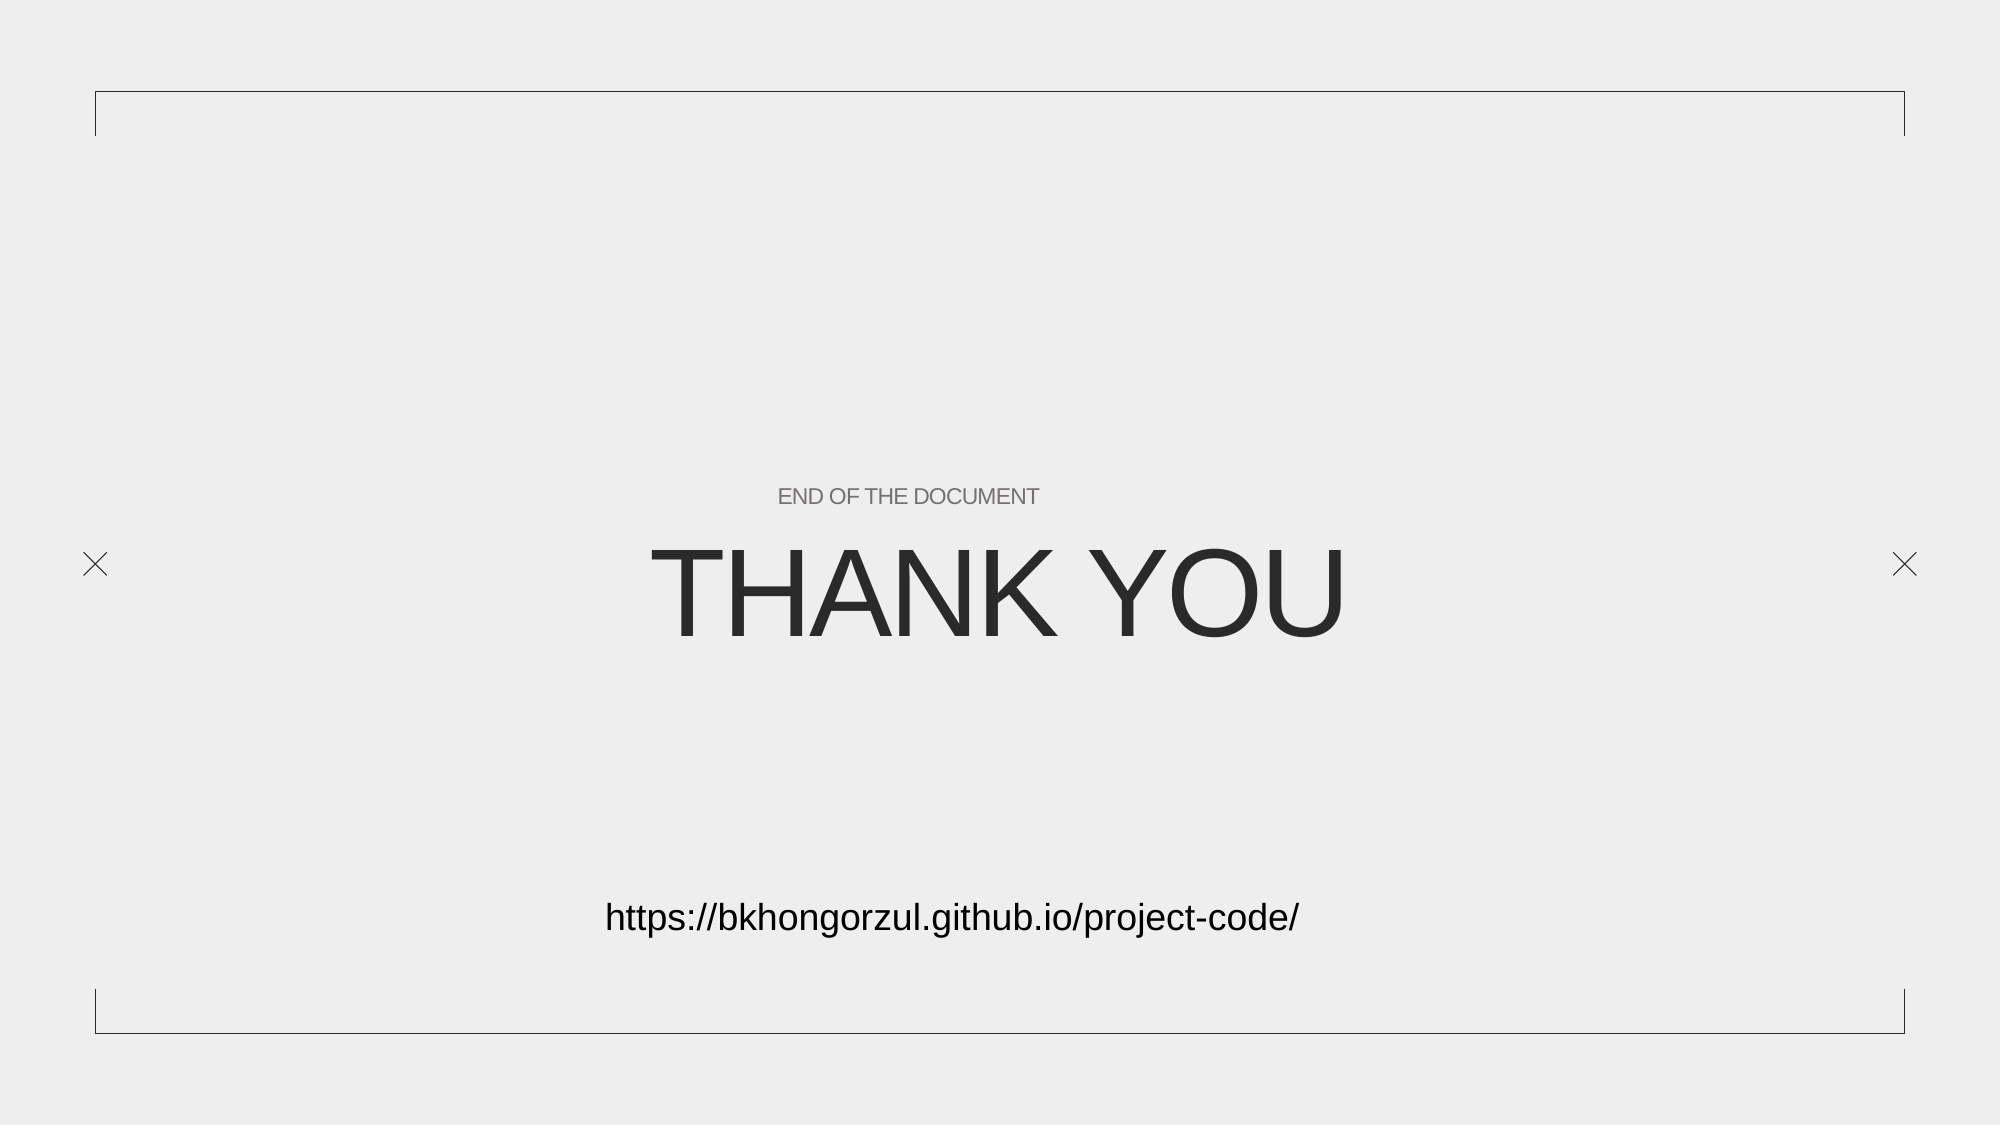

END OF THE DOCUMENT
THANK YOU
https://bkhongorzul.github.io/project-code/